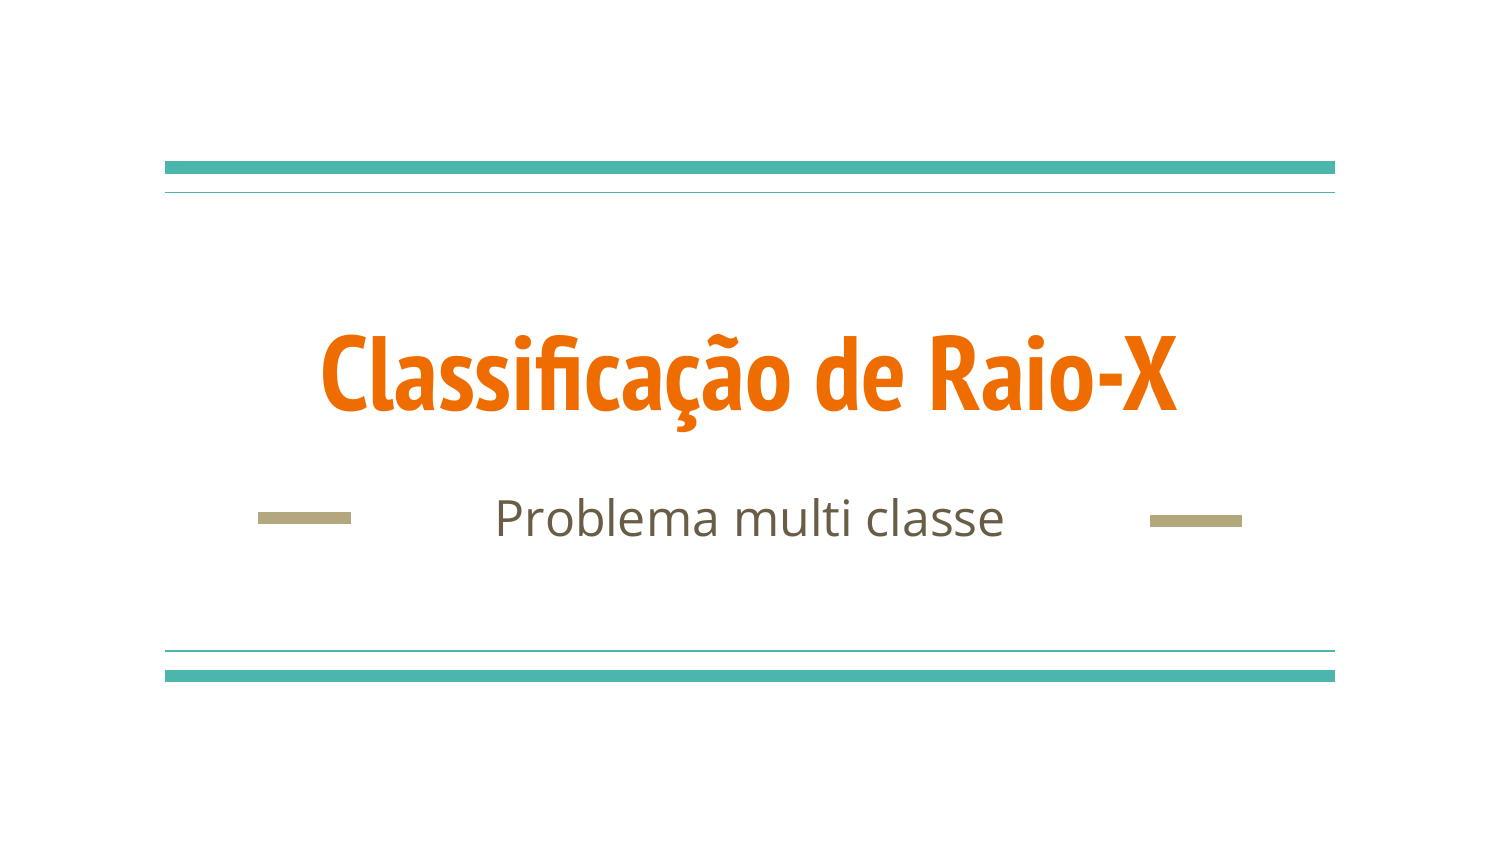

# Classificação de Raio-X
Problema multi classe